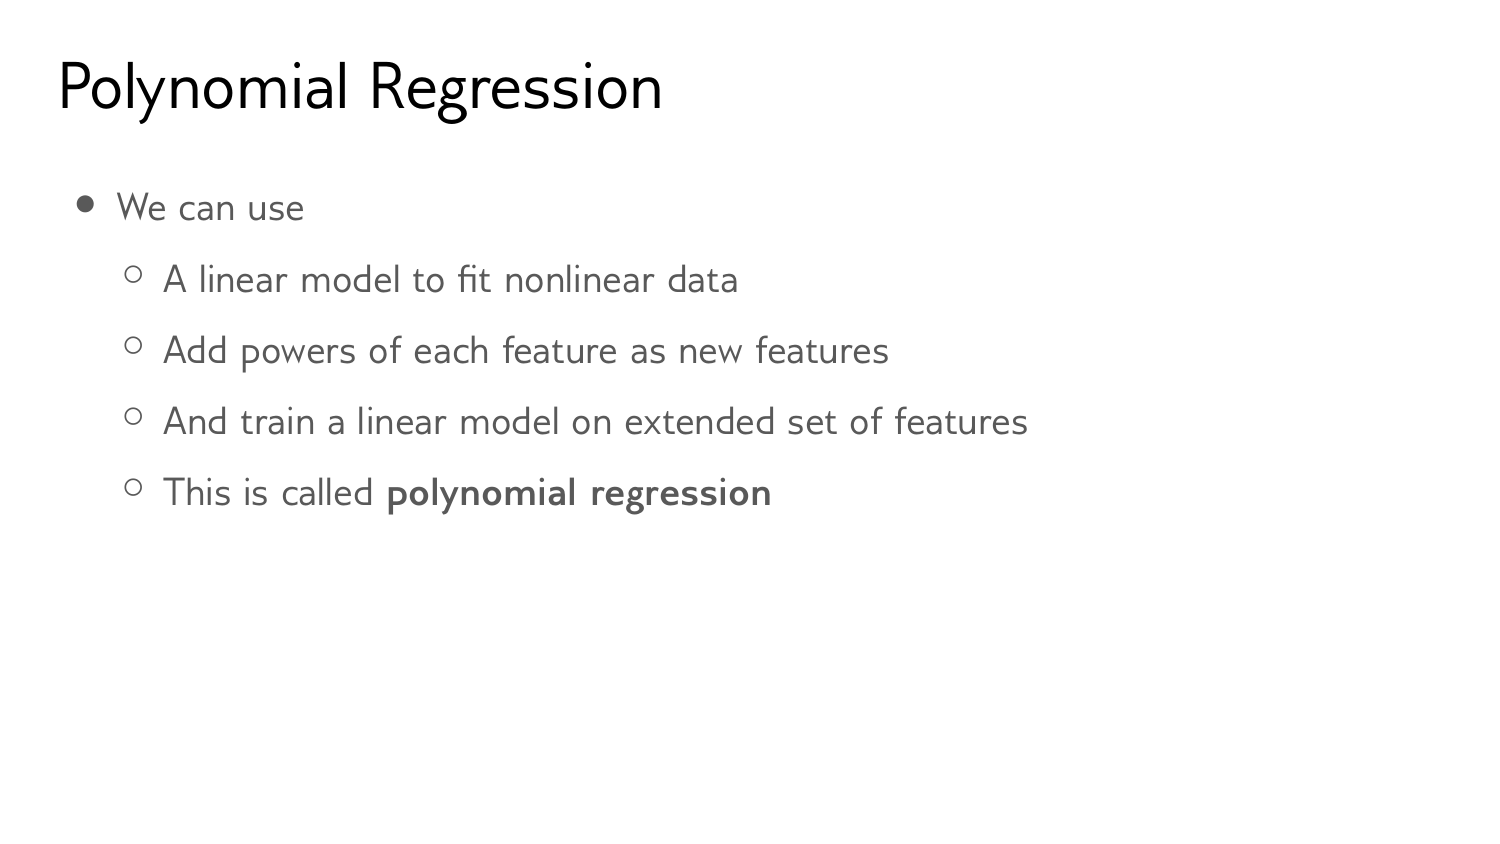

Polynomial Regression
We can use
A linear model to fit nonlinear data
Add powers of each feature as new features
And train a linear model on extended set of features
This is called polynomial regression